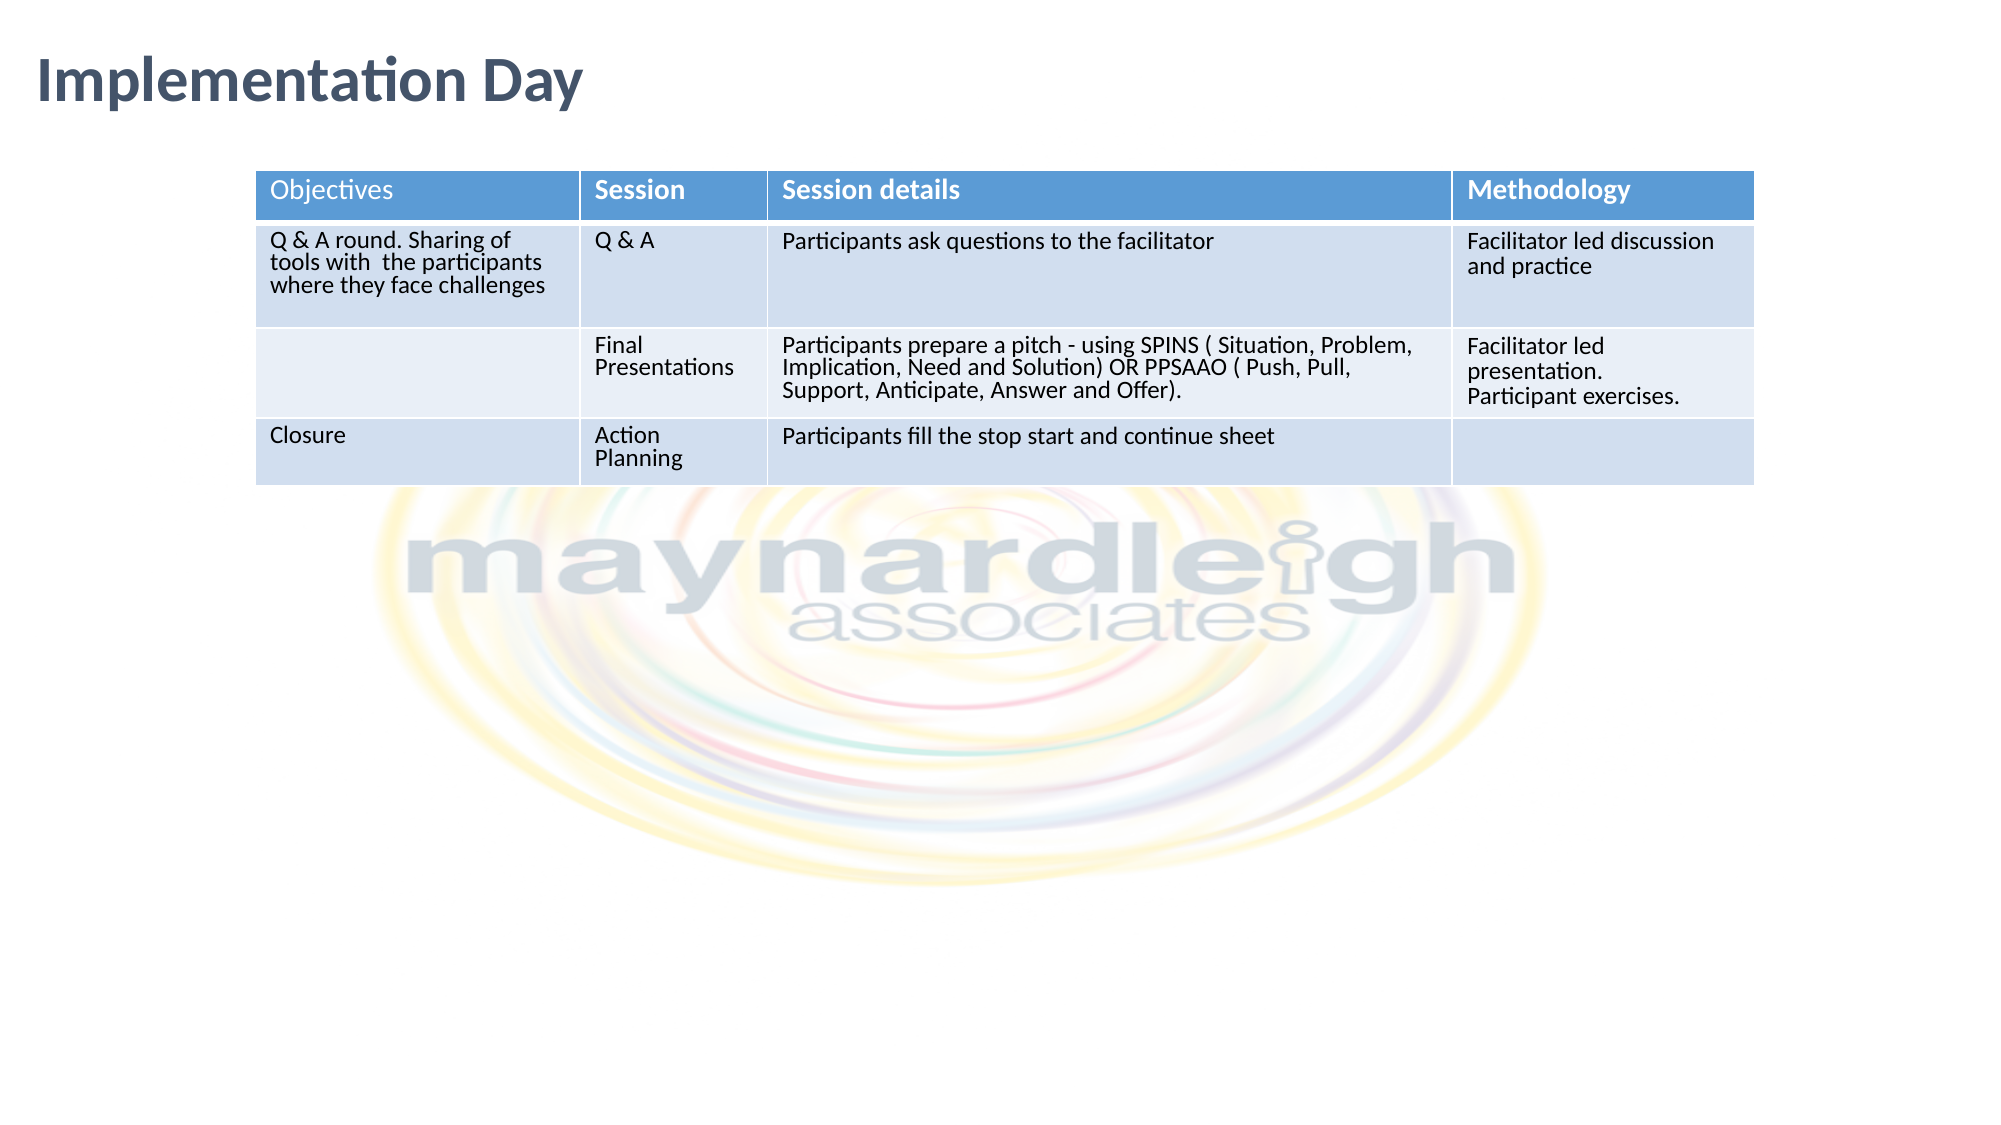

Implementation Day
| Objectives | Session | Session details | Methodology |
| --- | --- | --- | --- |
| Q & A round. Sharing of tools with the participants where they face challenges | Q & A | Participants ask questions to the facilitator | Facilitator led discussion and practice |
|  | Final Presentations | Participants prepare a pitch - using SPINS ( Situation, Problem, Implication, Need and Solution) OR PPSAAO ( Push, Pull, Support, Anticipate, Answer and Offer). | Facilitator led presentation. Participant exercises. |
| Closure | Action Planning | Participants fill the stop start and continue sheet |  |